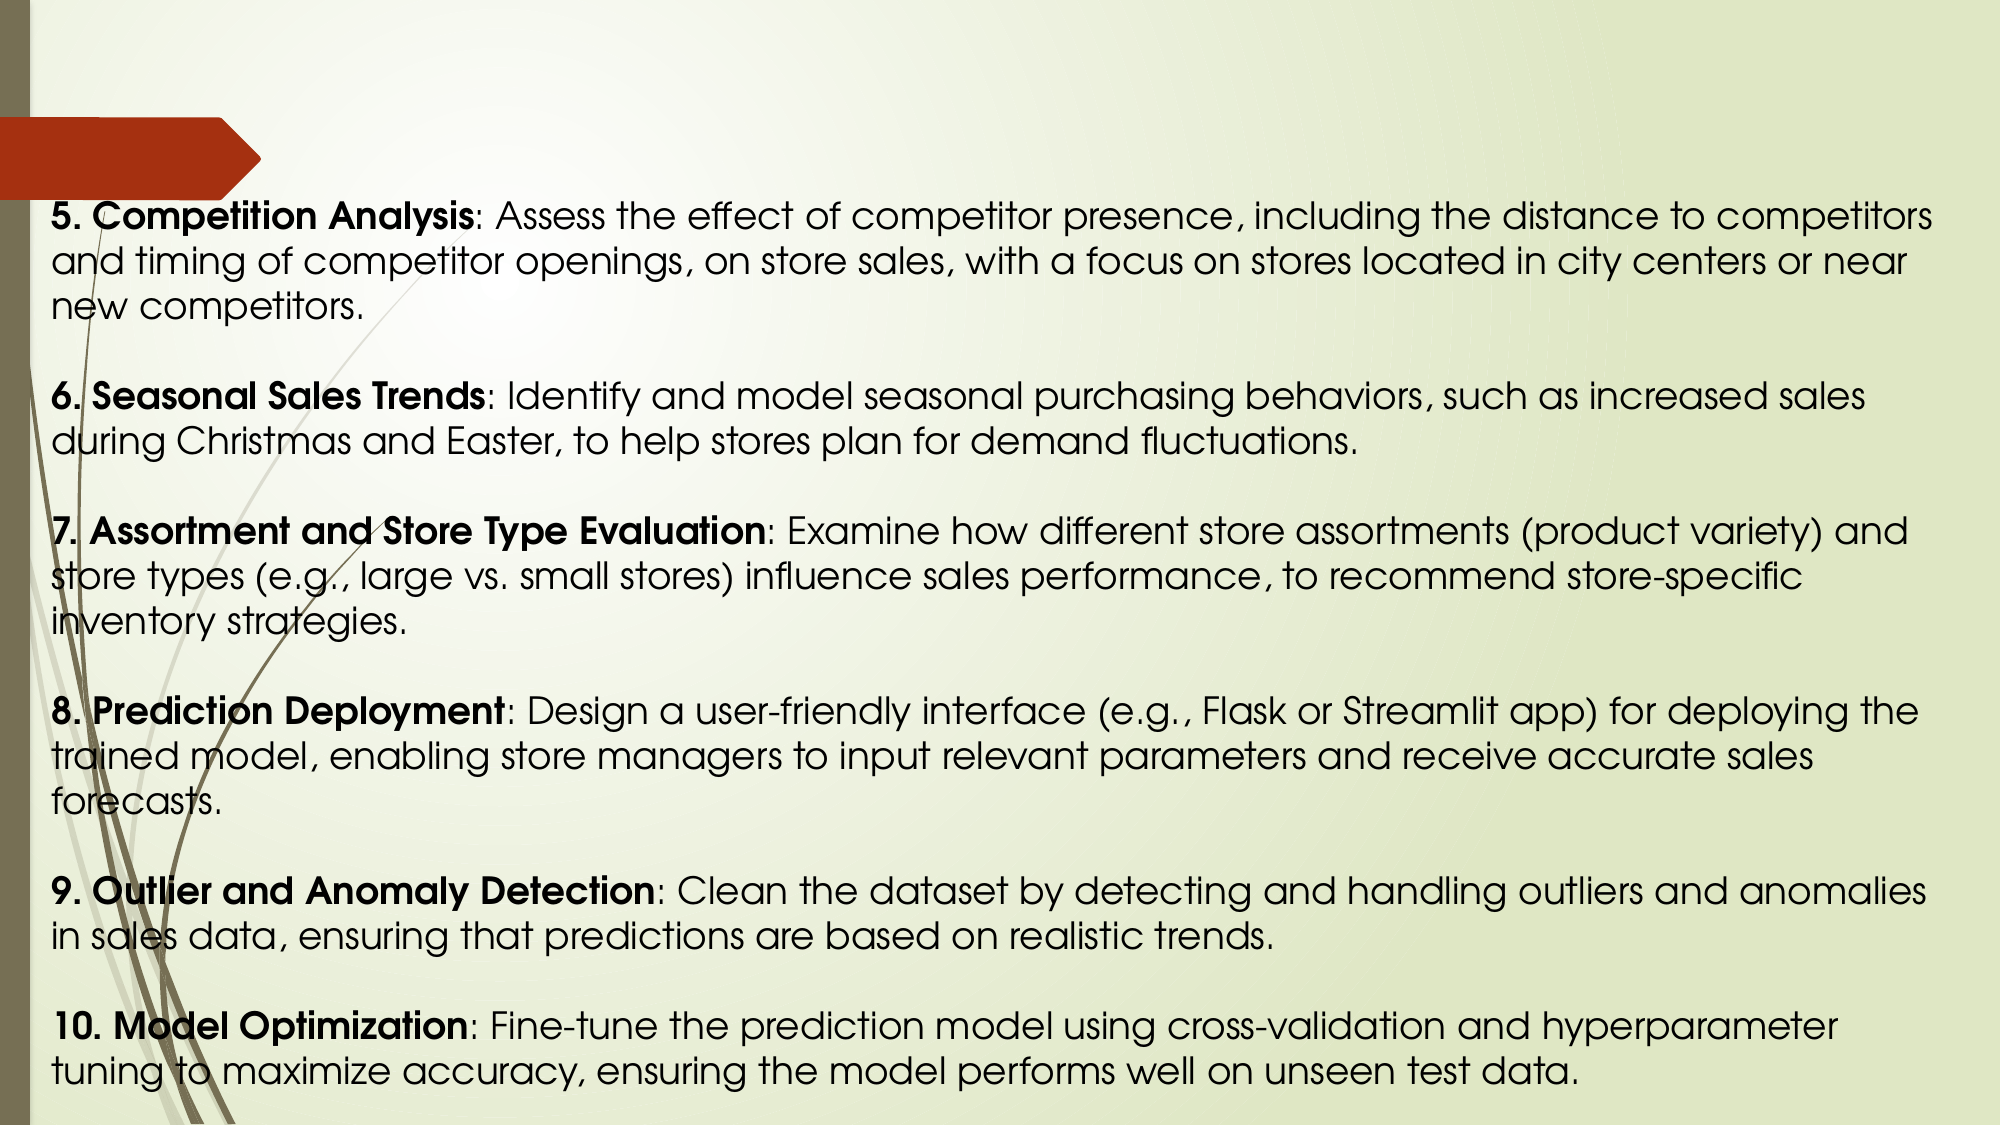

5. Competition Analysis: Assess the effect of competitor presence, including the distance to competitors and timing of competitor openings, on store sales, with a focus on stores located in city centers or near new competitors.

6. Seasonal Sales Trends: Identify and model seasonal purchasing behaviors, such as increased sales during Christmas and Easter, to help stores plan for demand fluctuations.

7. Assortment and Store Type Evaluation: Examine how different store assortments (product variety) and store types (e.g., large vs. small stores) influence sales performance, to recommend store-specific inventory strategies.

8. Prediction Deployment: Design a user-friendly interface (e.g., Flask or Streamlit app) for deploying the trained model, enabling store managers to input relevant parameters and receive accurate sales forecasts.

9. Outlier and Anomaly Detection: Clean the dataset by detecting and handling outliers and anomalies in sales data, ensuring that predictions are based on realistic trends.

10. Model Optimization: Fine-tune the prediction model using cross-validation and hyperparameter tuning to maximize accuracy, ensuring the model performs well on unseen test data.